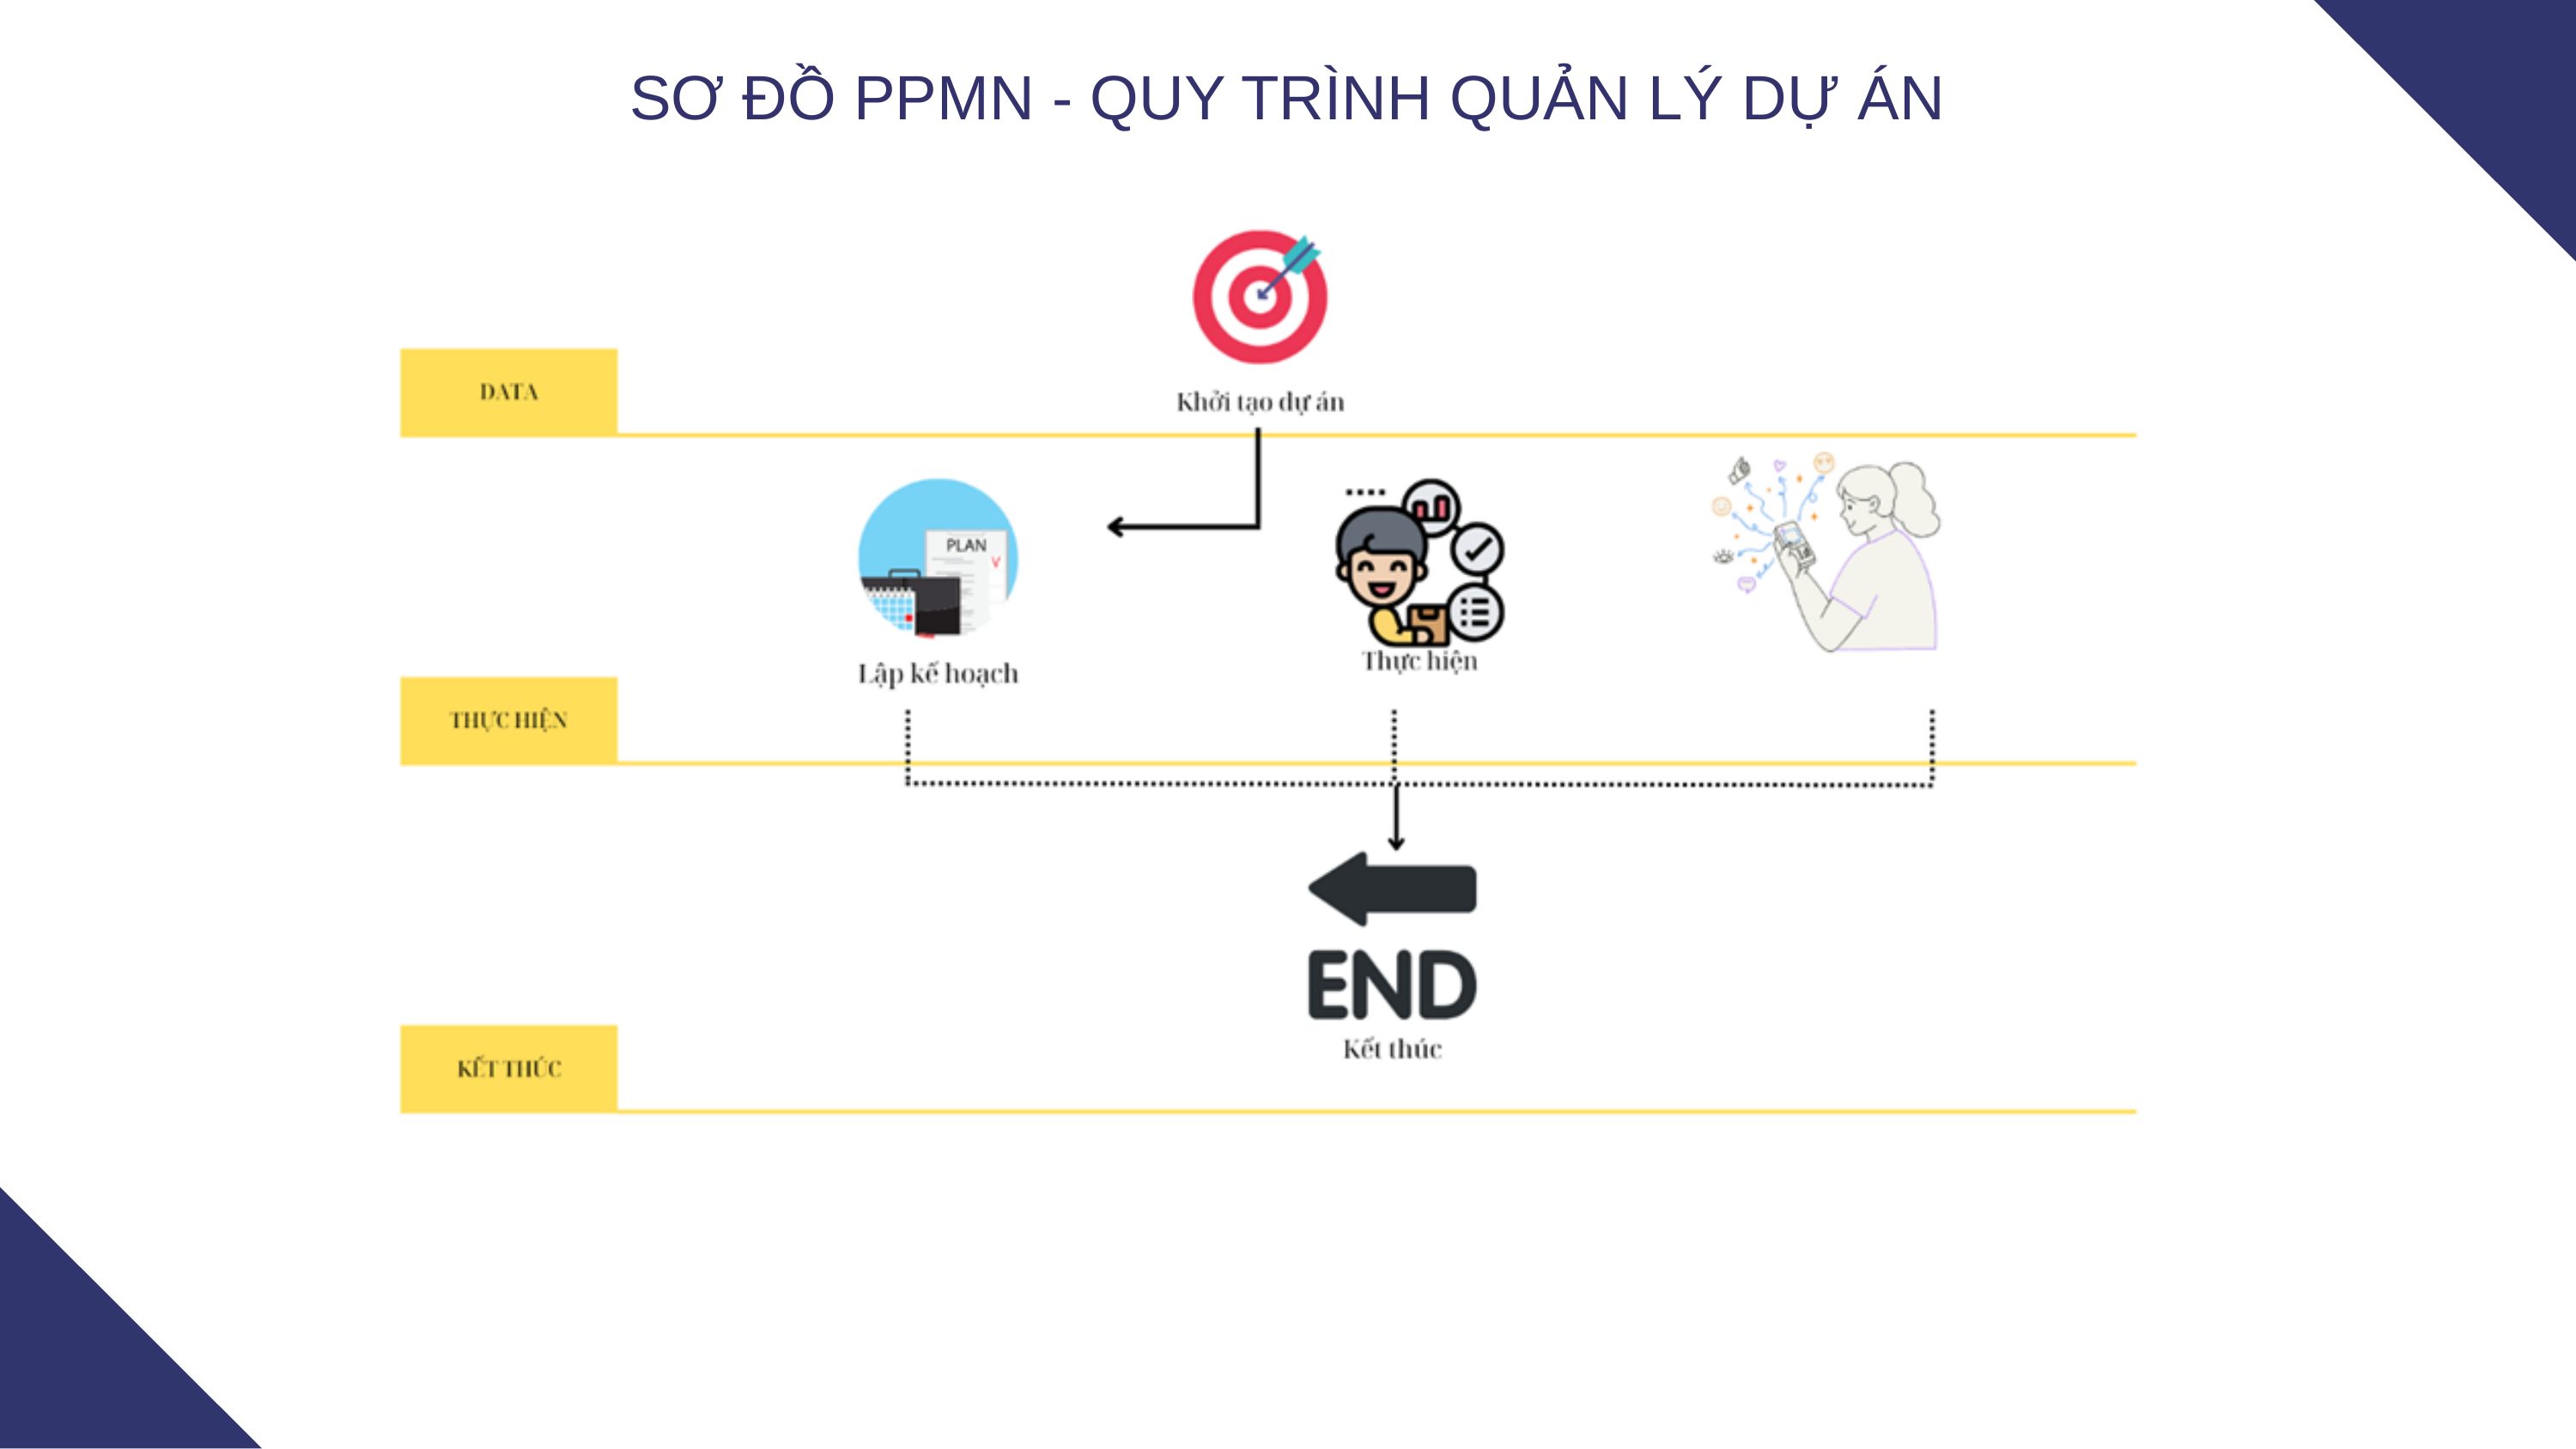

SƠ ĐỒ PPMN - QUY TRÌNH QUẢN LÝ DỰ ÁN